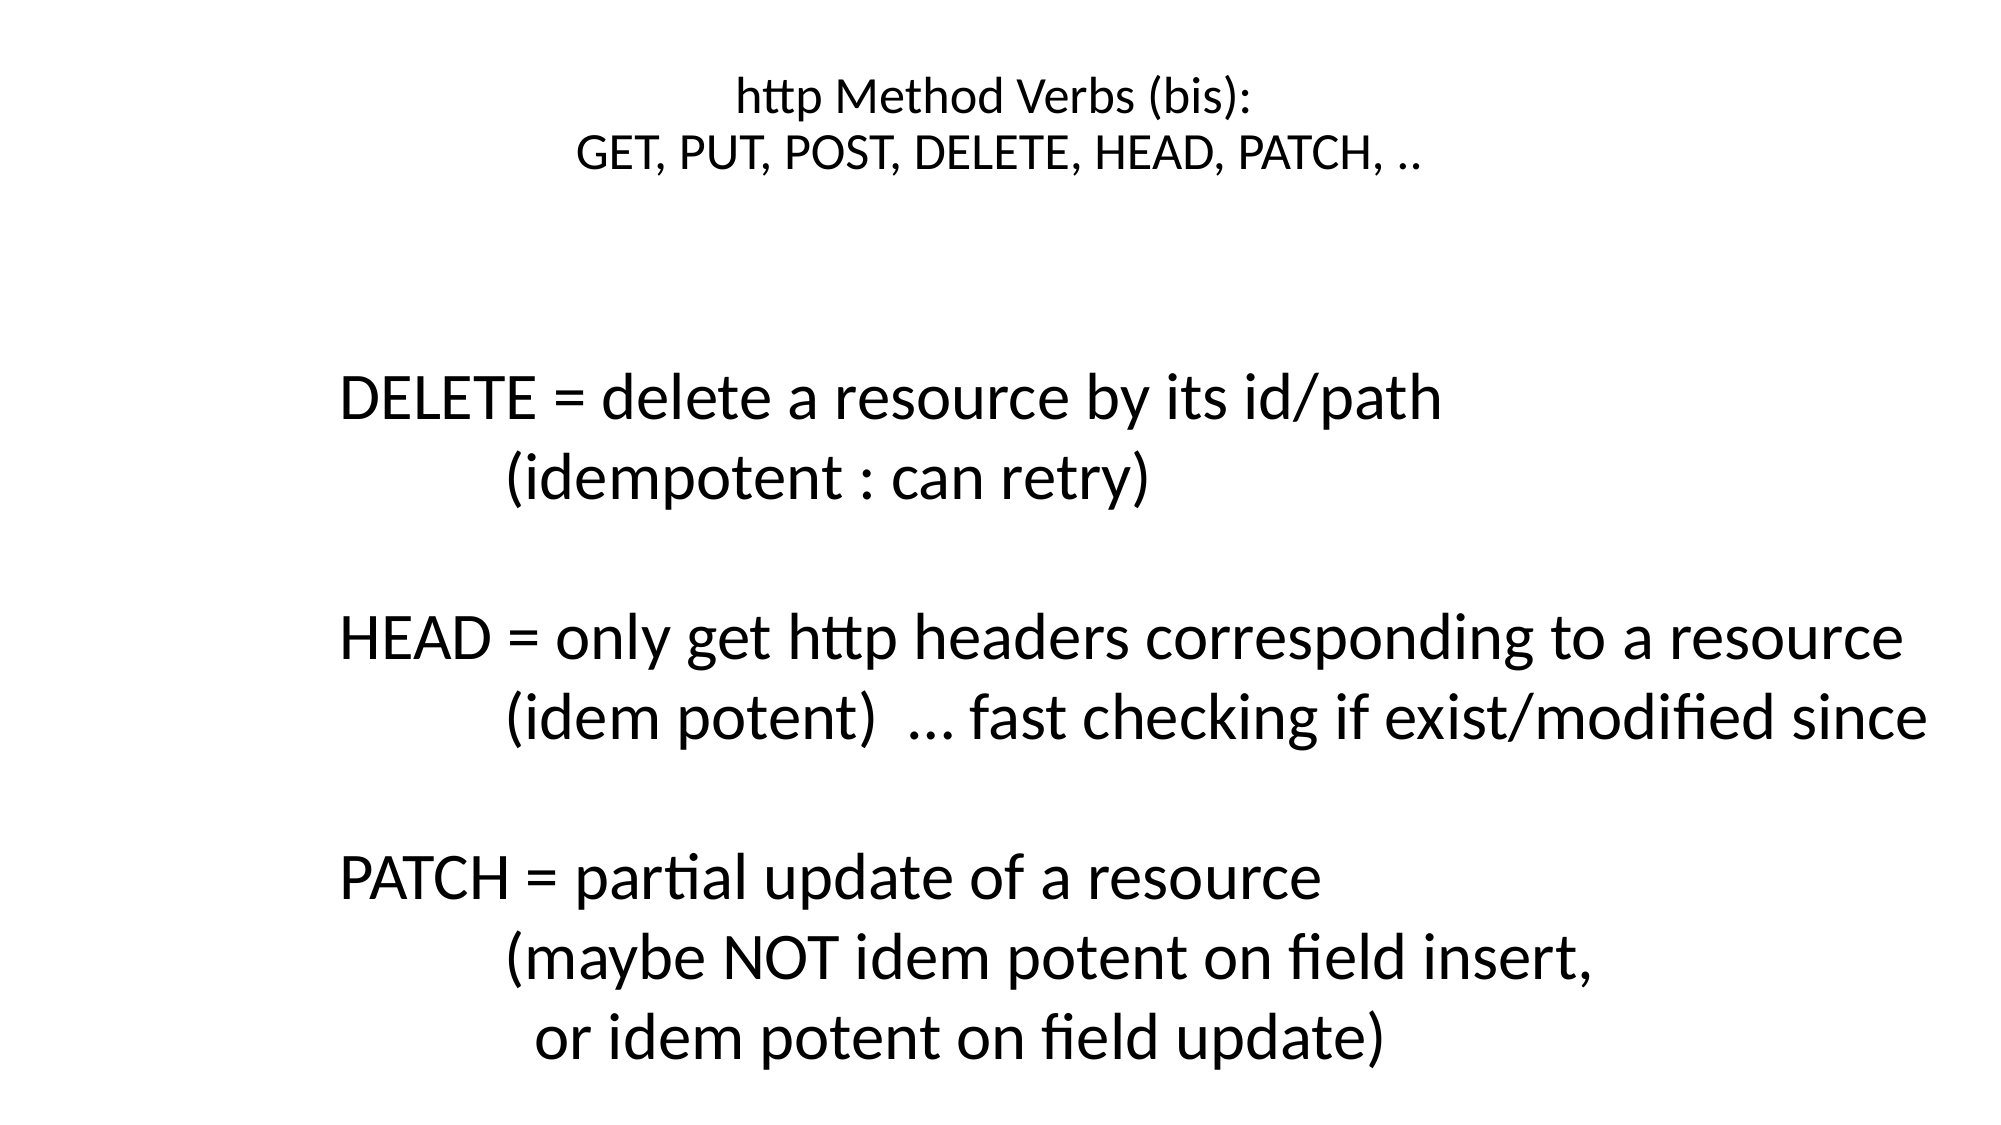

# http Method Verbs (bis): GET, PUT, POST, DELETE, HEAD, PATCH, ..
DELETE = delete a resource by its id/path
           (idempotent : can retry)

HEAD = only get http headers corresponding to a resource
           (idem potent)  … fast checking if exist/modified since

PATCH = partial update of a resource
           (maybe NOT idem potent on field insert,
             or idem potent on field update)